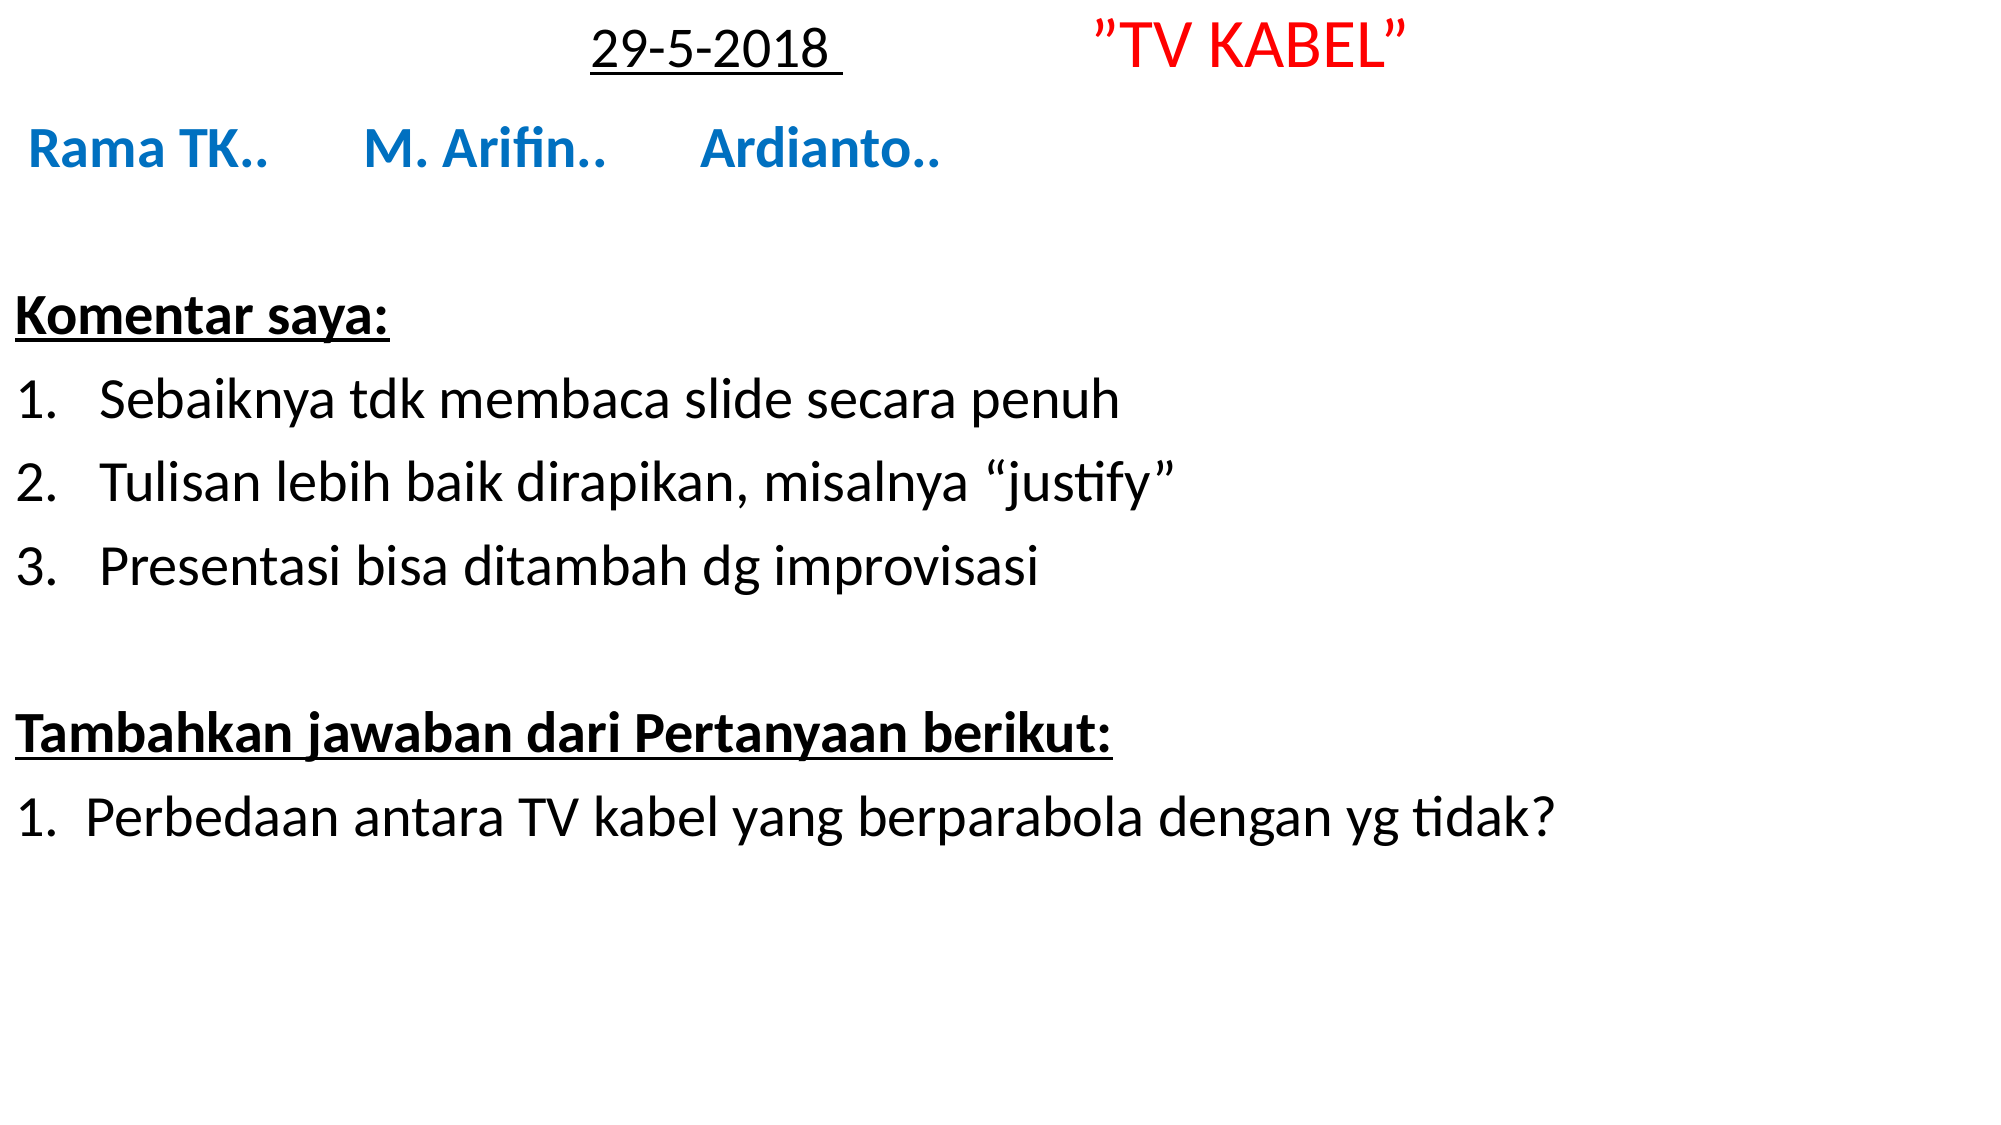

# 29-5-2018                    ”TV KABEL”
 Rama TK..       M. Arifin..       Ardianto..

Komentar saya:
Sebaiknya tdk membaca slide secara penuh
Tulisan lebih baik dirapikan, misalnya “justify”
Presentasi bisa ditambah dg improvisasi

Tambahkan jawaban dari Pertanyaan berikut:
1.  Perbedaan antara TV kabel yang berparabola dengan yg tidak?